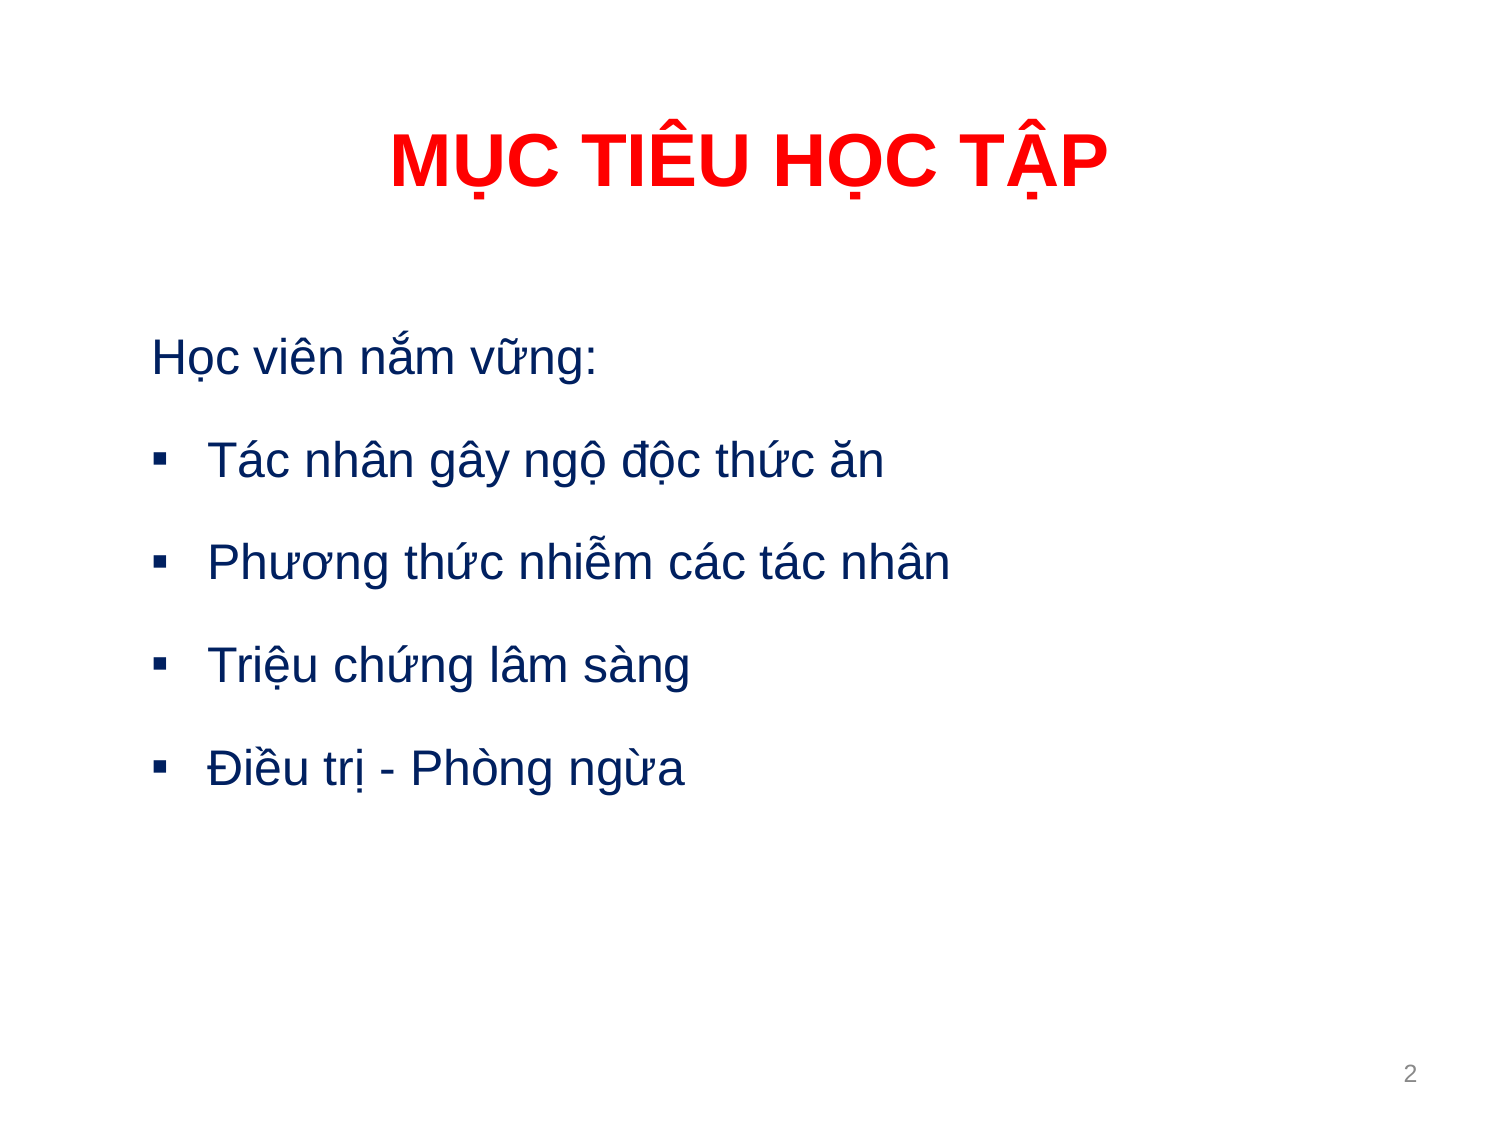

MỤC TIÊU HỌC TẬP
Học viên nắm vững:
Tác nhân gây ngộ độc thức ăn
Phương thức nhiễm các tác nhân
Triệu chứng lâm sàng
Điều trị - Phòng ngừa
2